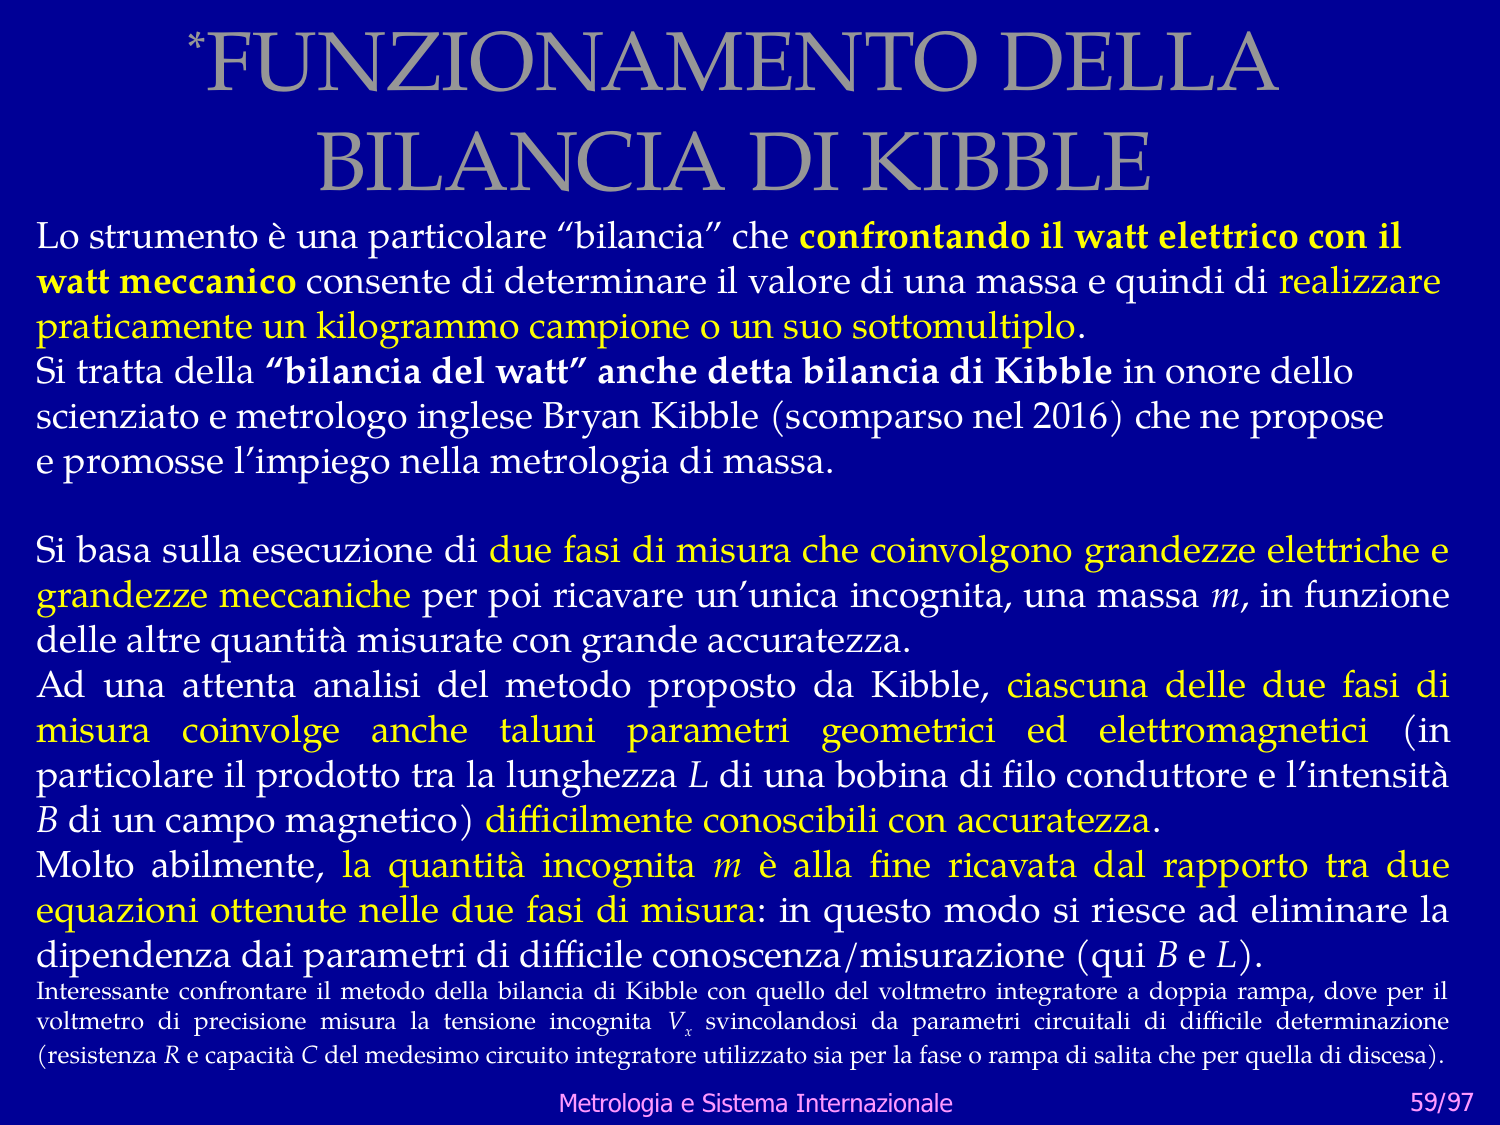

# *FUNZIONAMENTO DELLA BILANCIA DI KIBBLE
Lo strumento è una particolare “bilancia” che confrontando il watt elettrico con il
watt meccanico consente di determinare il valore di una massa e quindi di realizzare praticamente un kilogrammo campione o un suo sottomultiplo.
Si tratta della “bilancia del watt” anche detta bilancia di Kibble in onore dello scienziato e metrologo inglese Bryan Kibble (scomparso nel 2016) che ne propose
e promosse l’impiego nella metrologia di massa.
Si basa sulla esecuzione di due fasi di misura che coinvolgono grandezze elettriche e grandezze meccaniche per poi ricavare un’unica incognita, una massa m, in funzione delle altre quantità misurate con grande accuratezza.
Ad una attenta analisi del metodo proposto da Kibble, ciascuna delle due fasi di misura coinvolge anche taluni parametri geometrici ed elettromagnetici (in particolare il prodotto tra la lunghezza L di una bobina di filo conduttore e l’intensità B di un campo magnetico) difficilmente conoscibili con accuratezza.
Molto abilmente, la quantità incognita m è alla fine ricavata dal rapporto tra due equazioni ottenute nelle due fasi di misura: in questo modo si riesce ad eliminare la dipendenza dai parametri di difficile conoscenza/misurazione (qui B e L).
Interessante confrontare il metodo della bilancia di Kibble con quello del voltmetro integratore a doppia rampa, dove per il voltmetro di precisione misura la tensione incognita Vx svincolandosi da parametri circuitali di difficile determinazione (resistenza R e capacità C del medesimo circuito integratore utilizzato sia per la fase o rampa di salita che per quella di discesa).
Metrologia e Sistema Internazionale